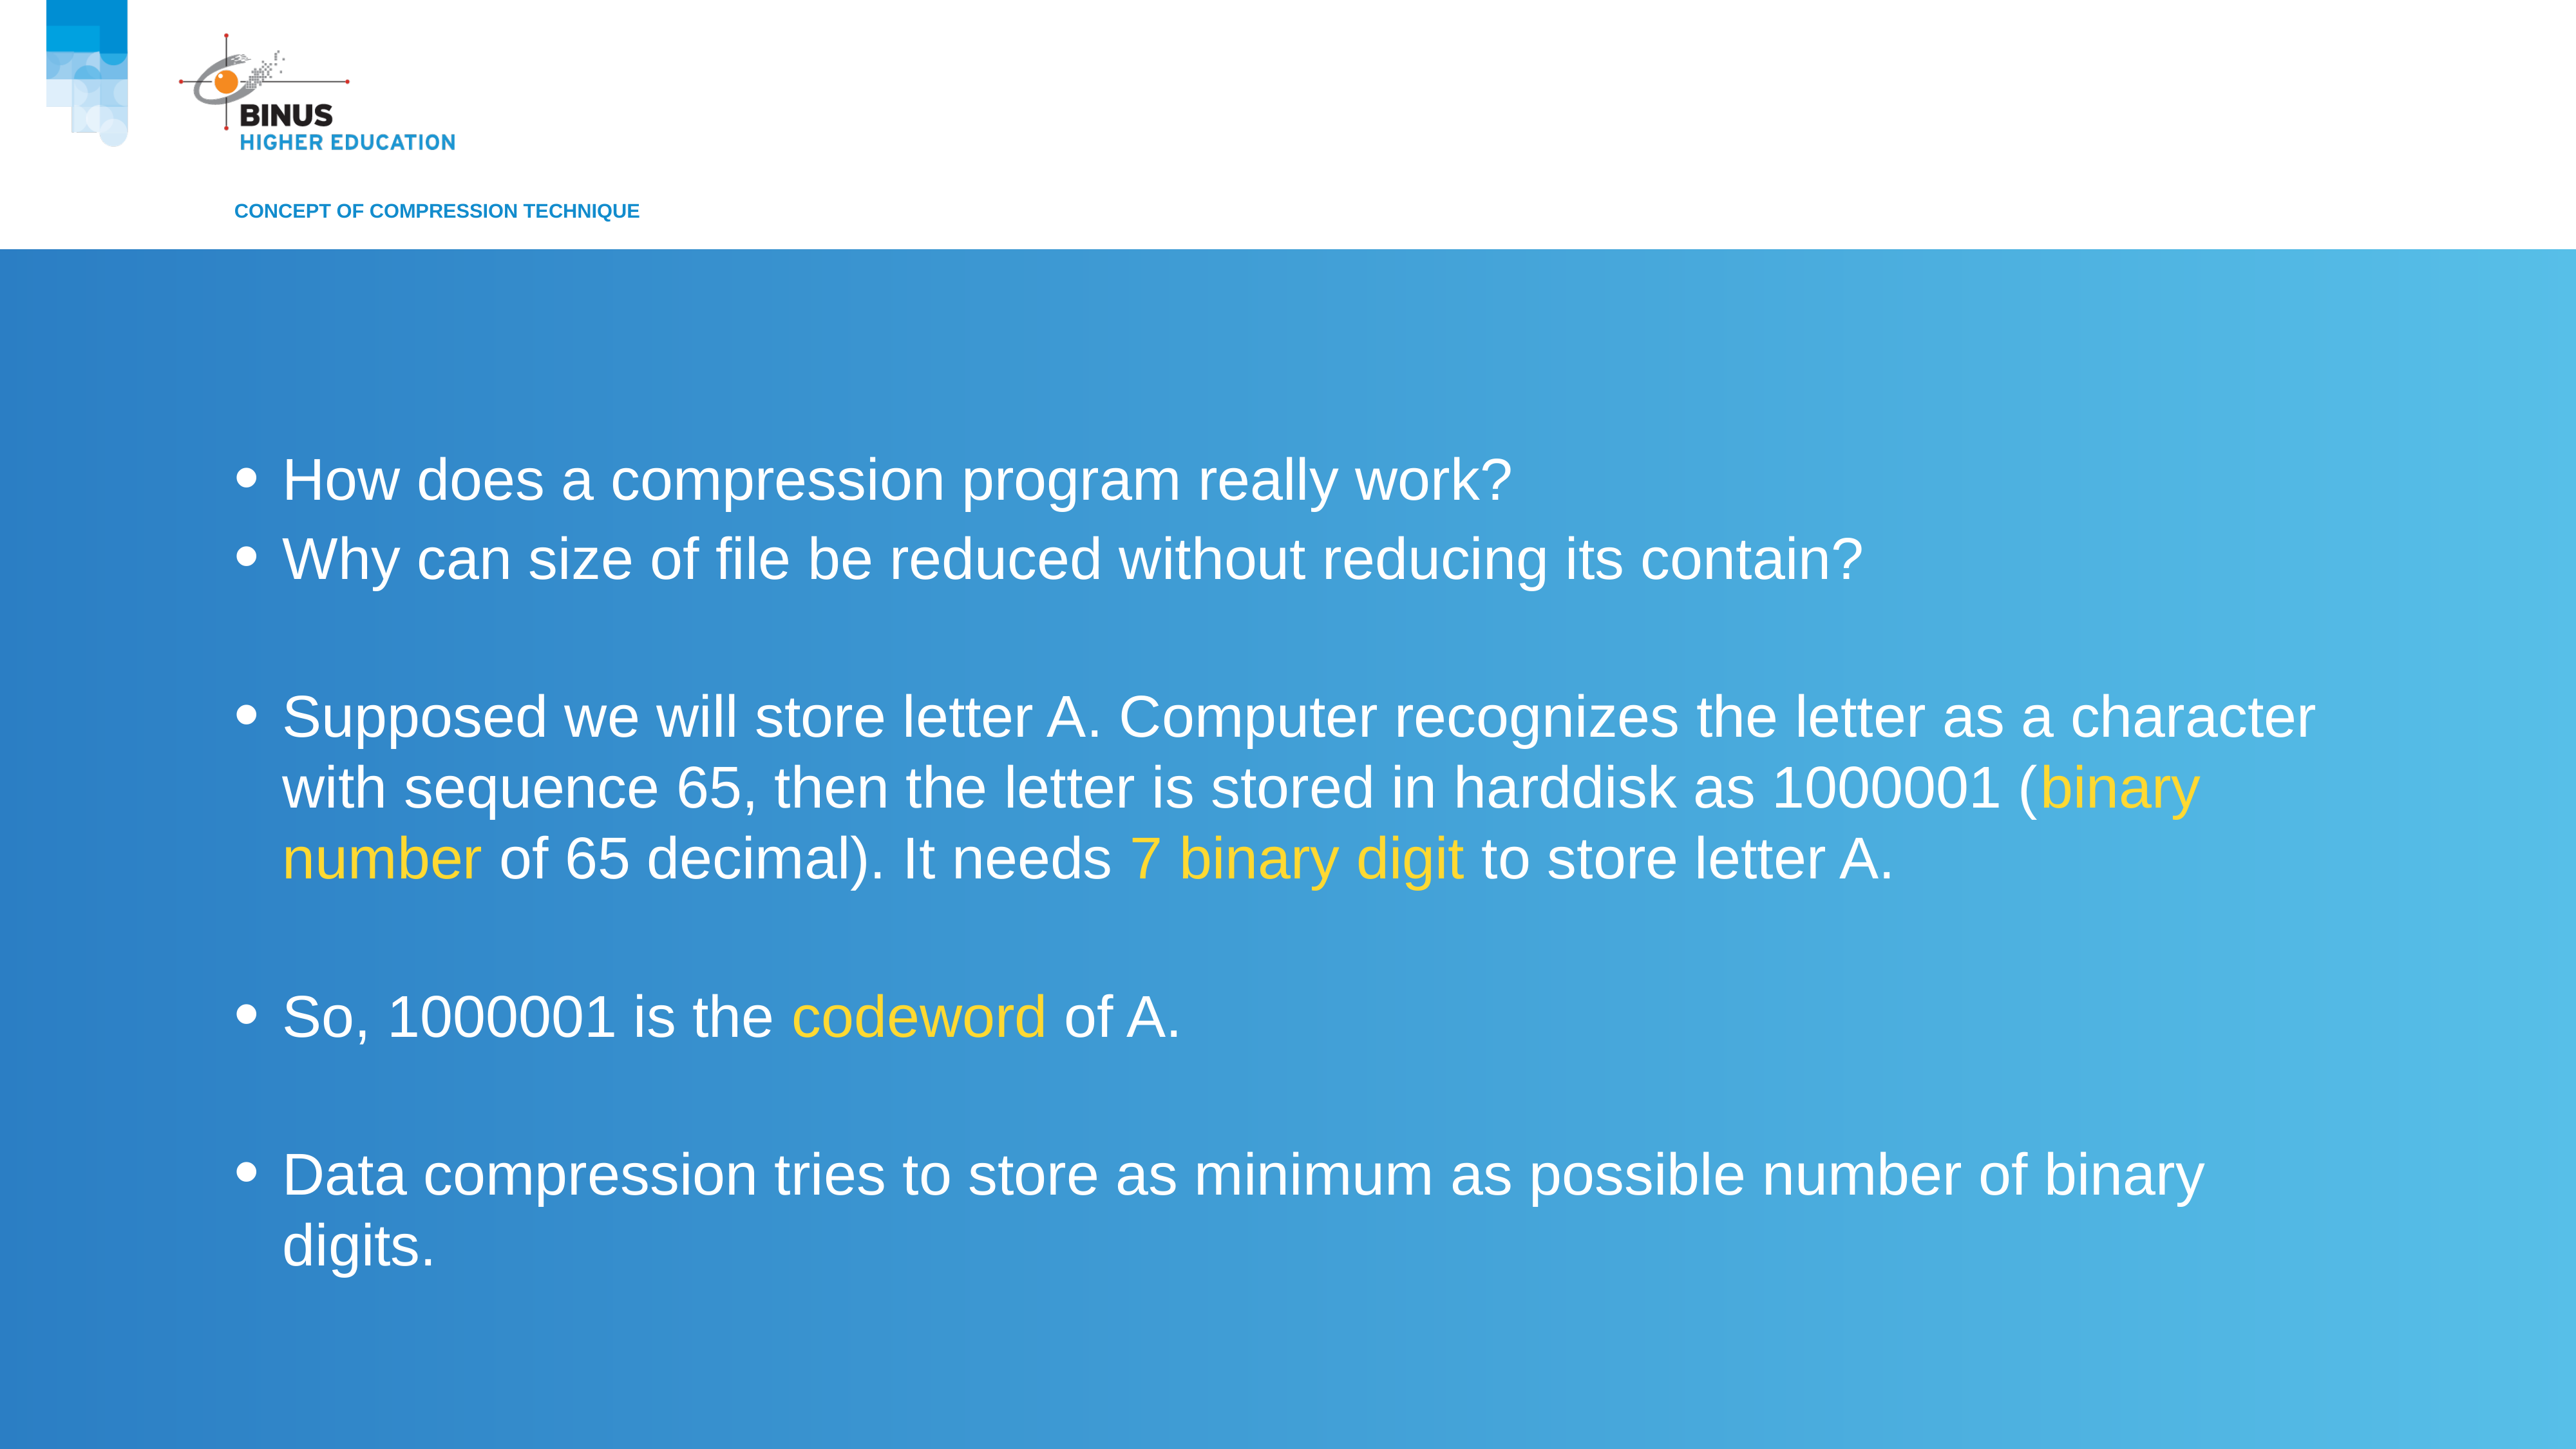

# Concept of compression technique

How does a compression program really work?
Why can size of file be reduced without reducing its contain?

Supposed we will store letter A. Computer recognizes the letter as a character with sequence 65, then the letter is stored in harddisk as 1000001 (binary number of 65 decimal). It needs 7 binary digit to store letter A.

So, 1000001 is the codeword of A.

Data compression tries to store as minimum as possible number of binary digits.